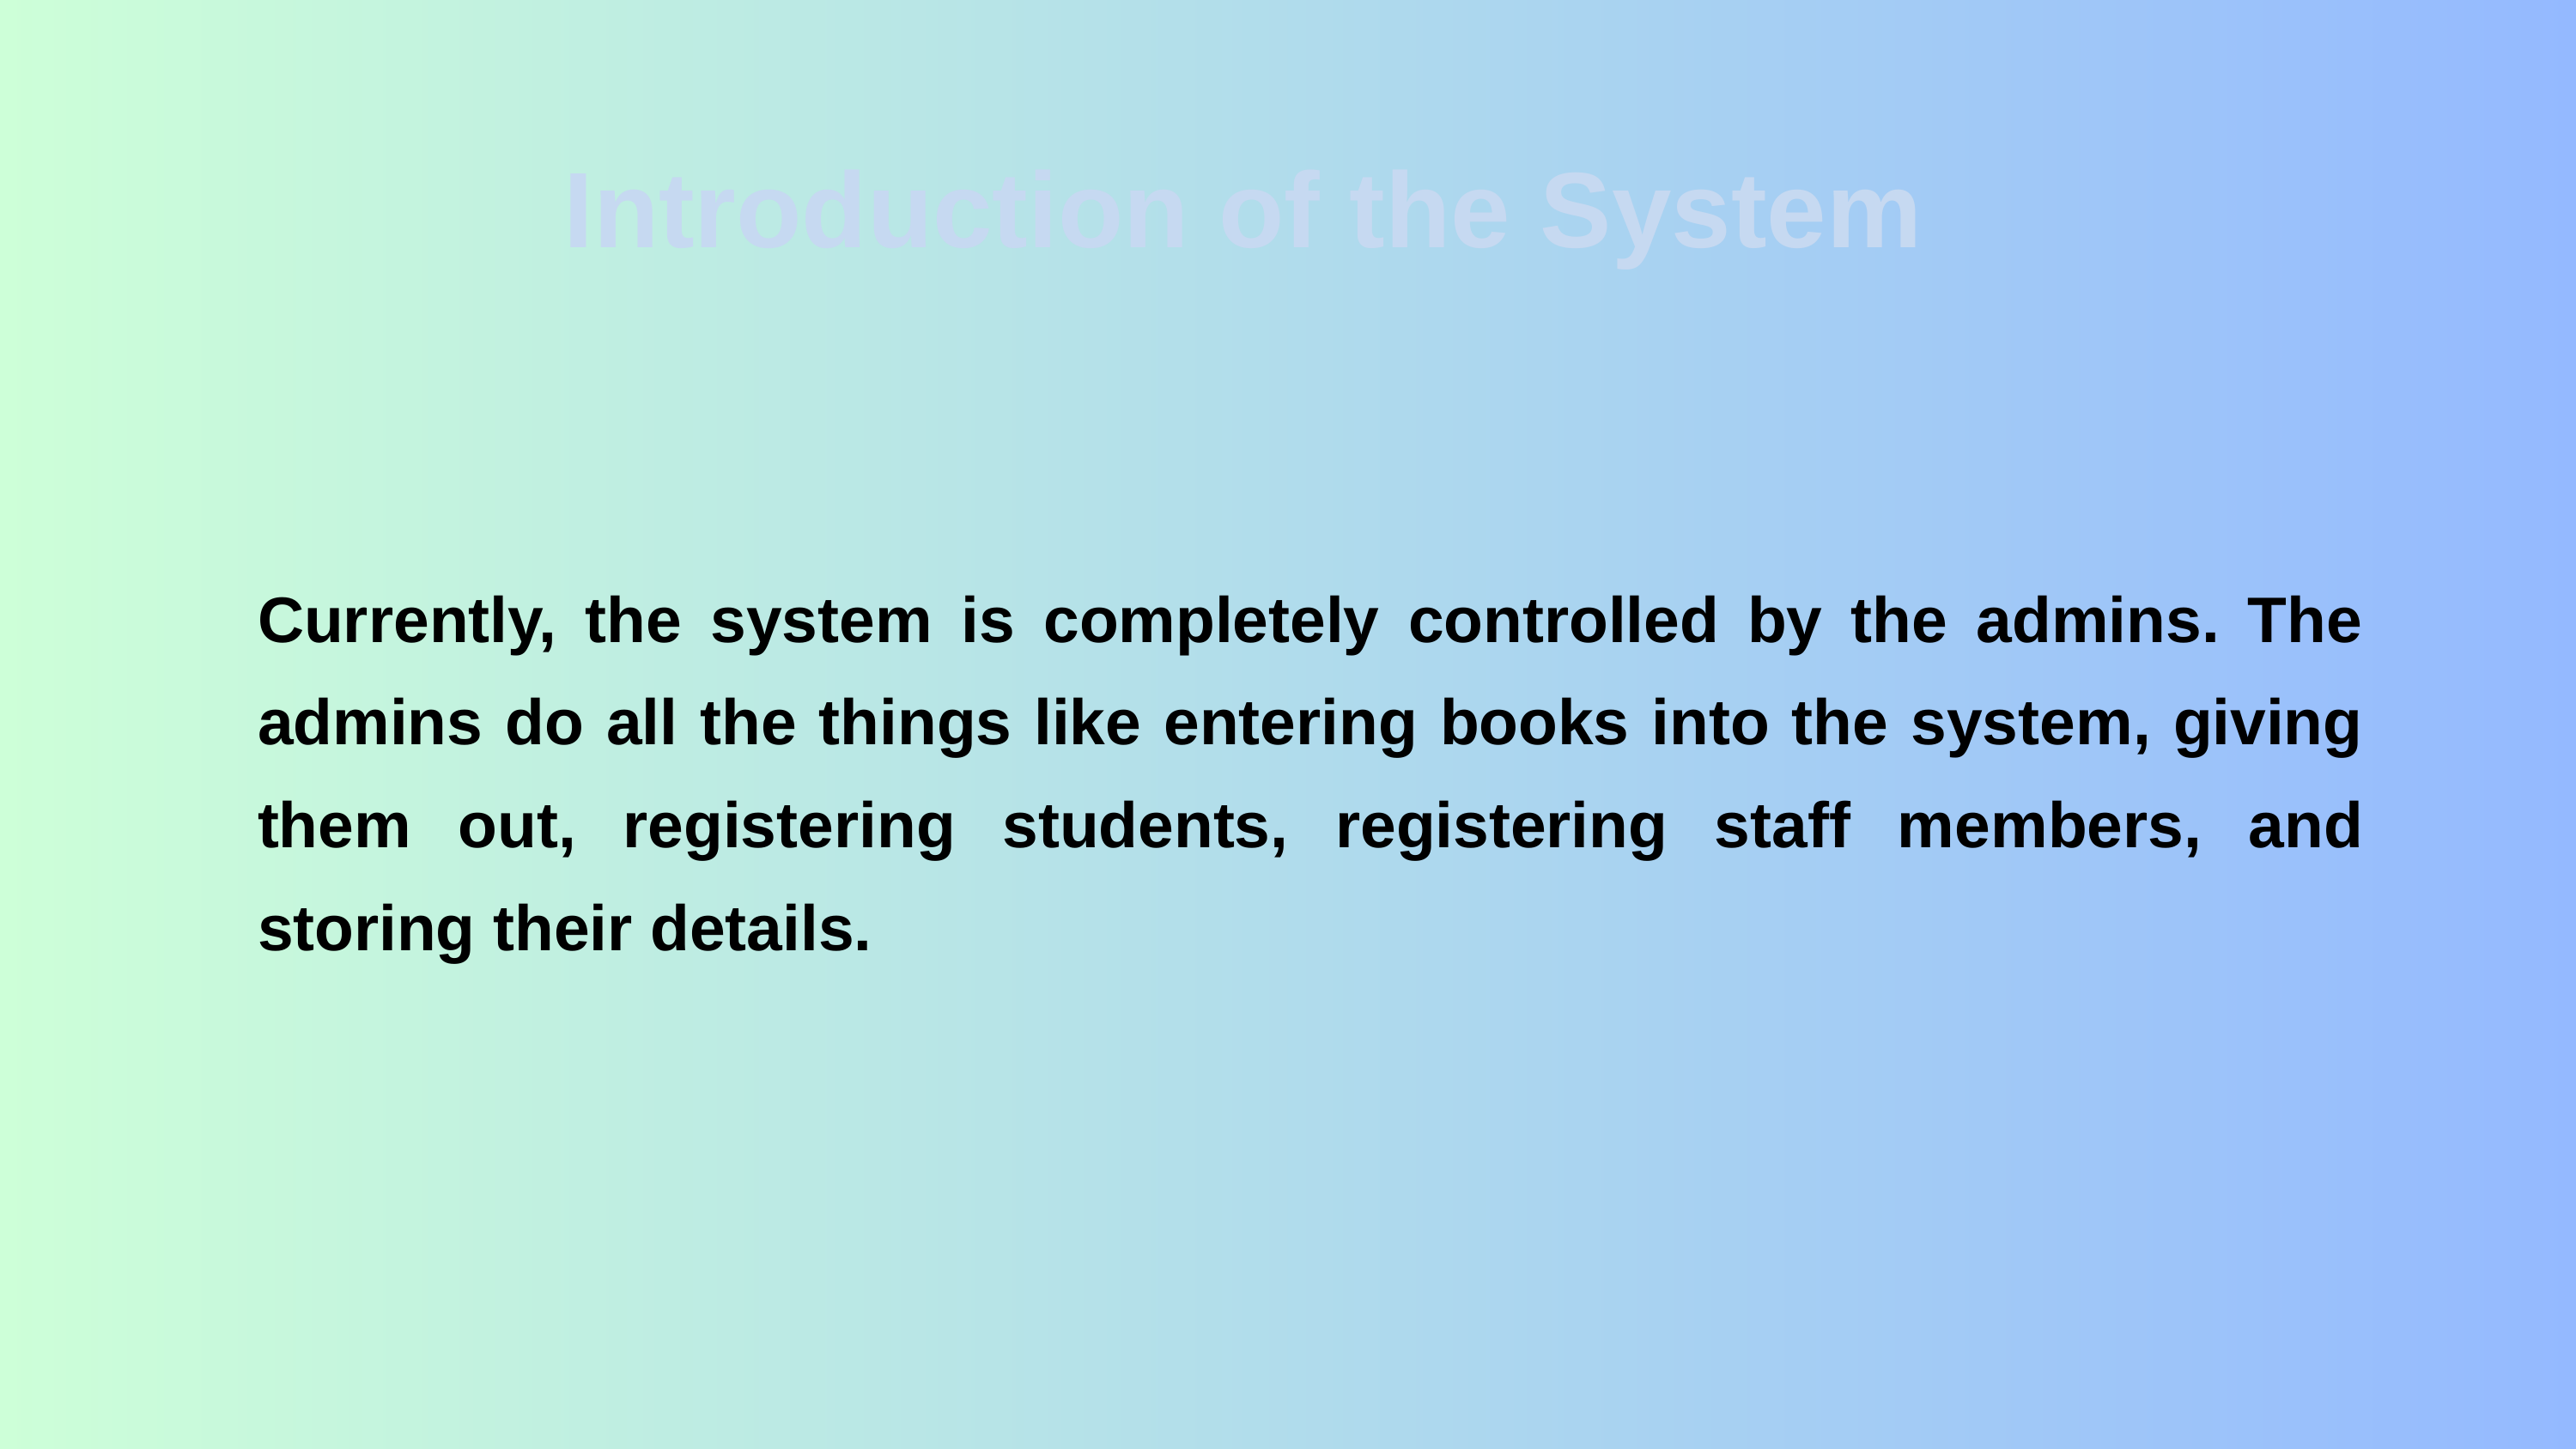

Introduction of the System
Currently, the system is completely controlled by the admins. The admins do all the things like entering books into the system, giving them out, registering students, registering staff members, and storing their details.